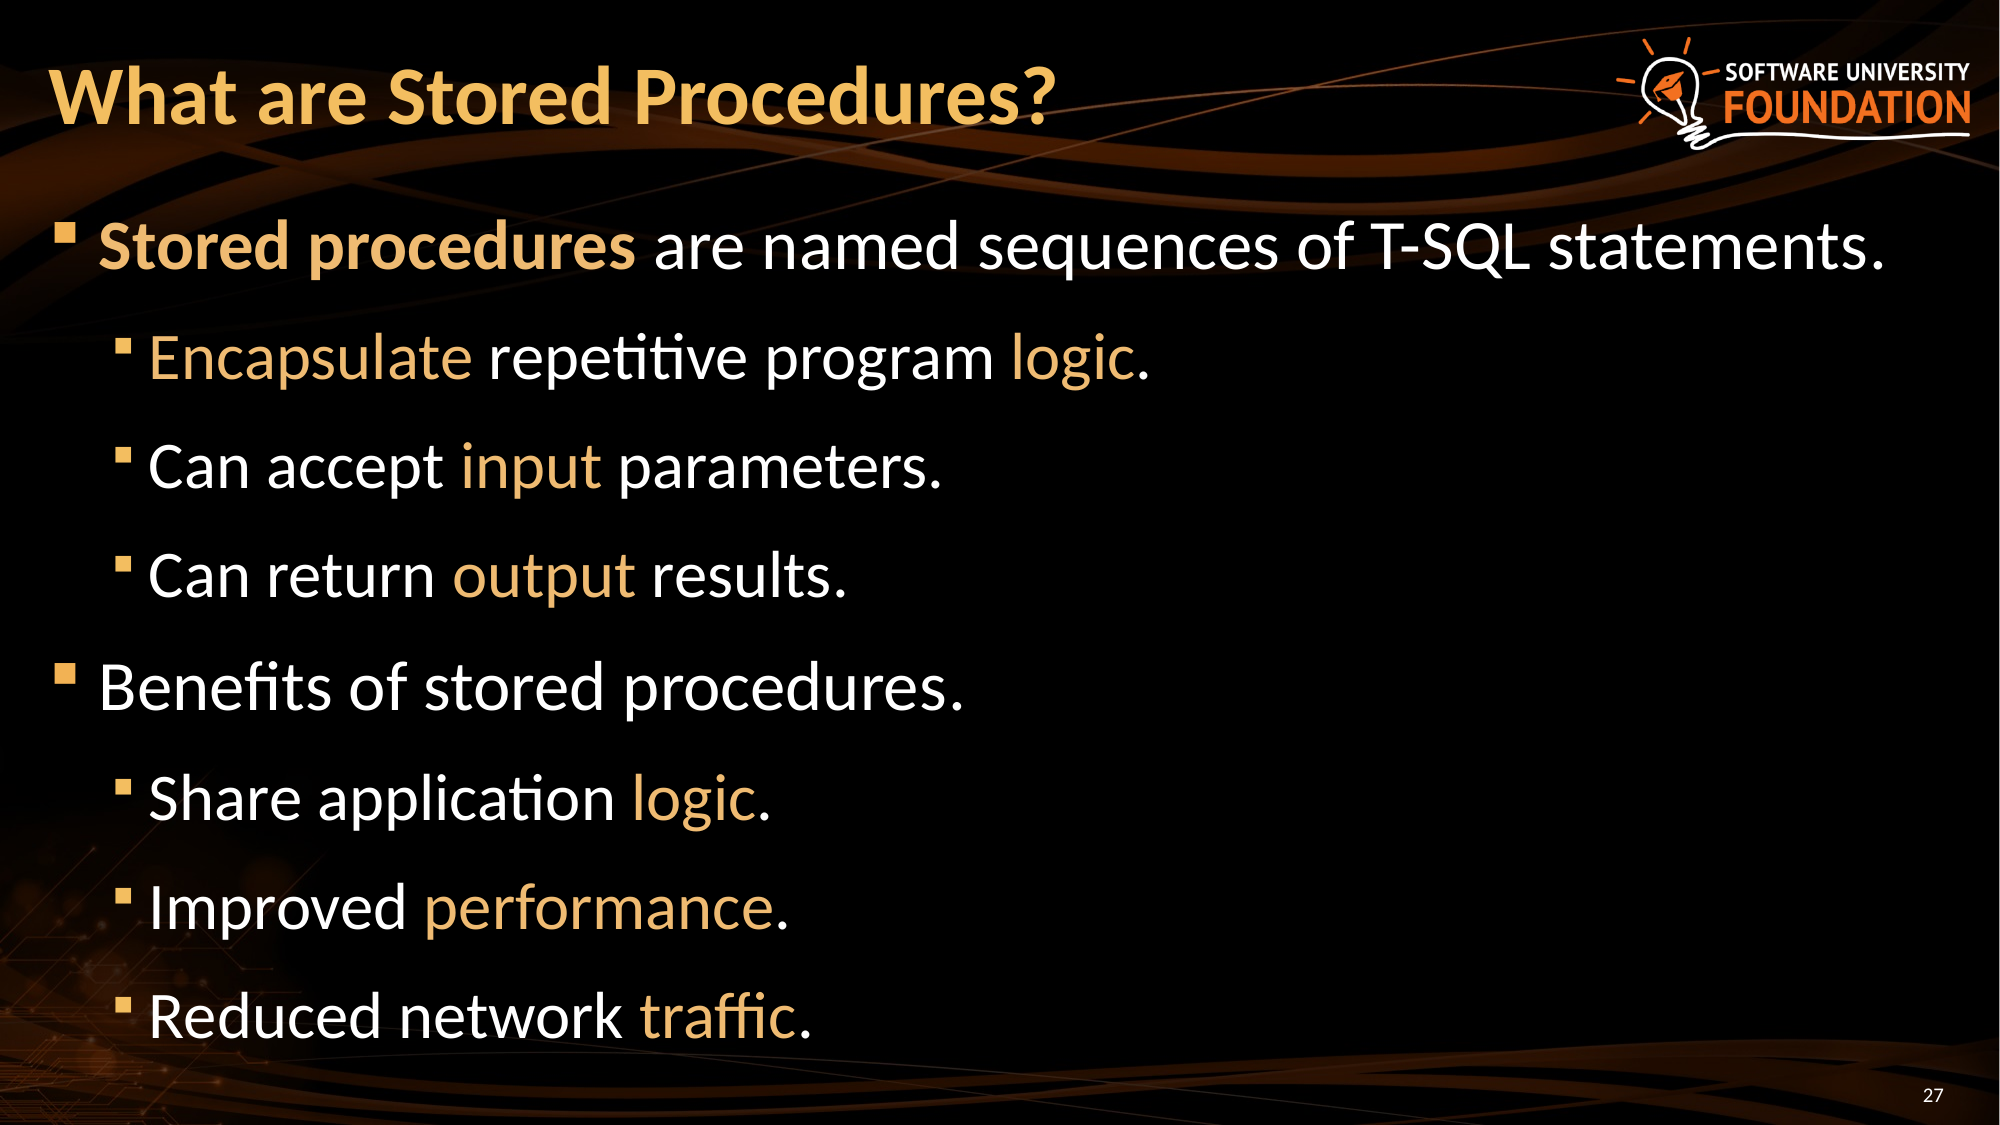

# What are Stored Procedures?
Stored procedures are named sequences of T-SQL statements.
Encapsulate repetitive program logic.
Can accept input parameters.
Can return output results.
Benefits of stored procedures.
Share application logic.
Improved performance.
Reduced network traffic.
27